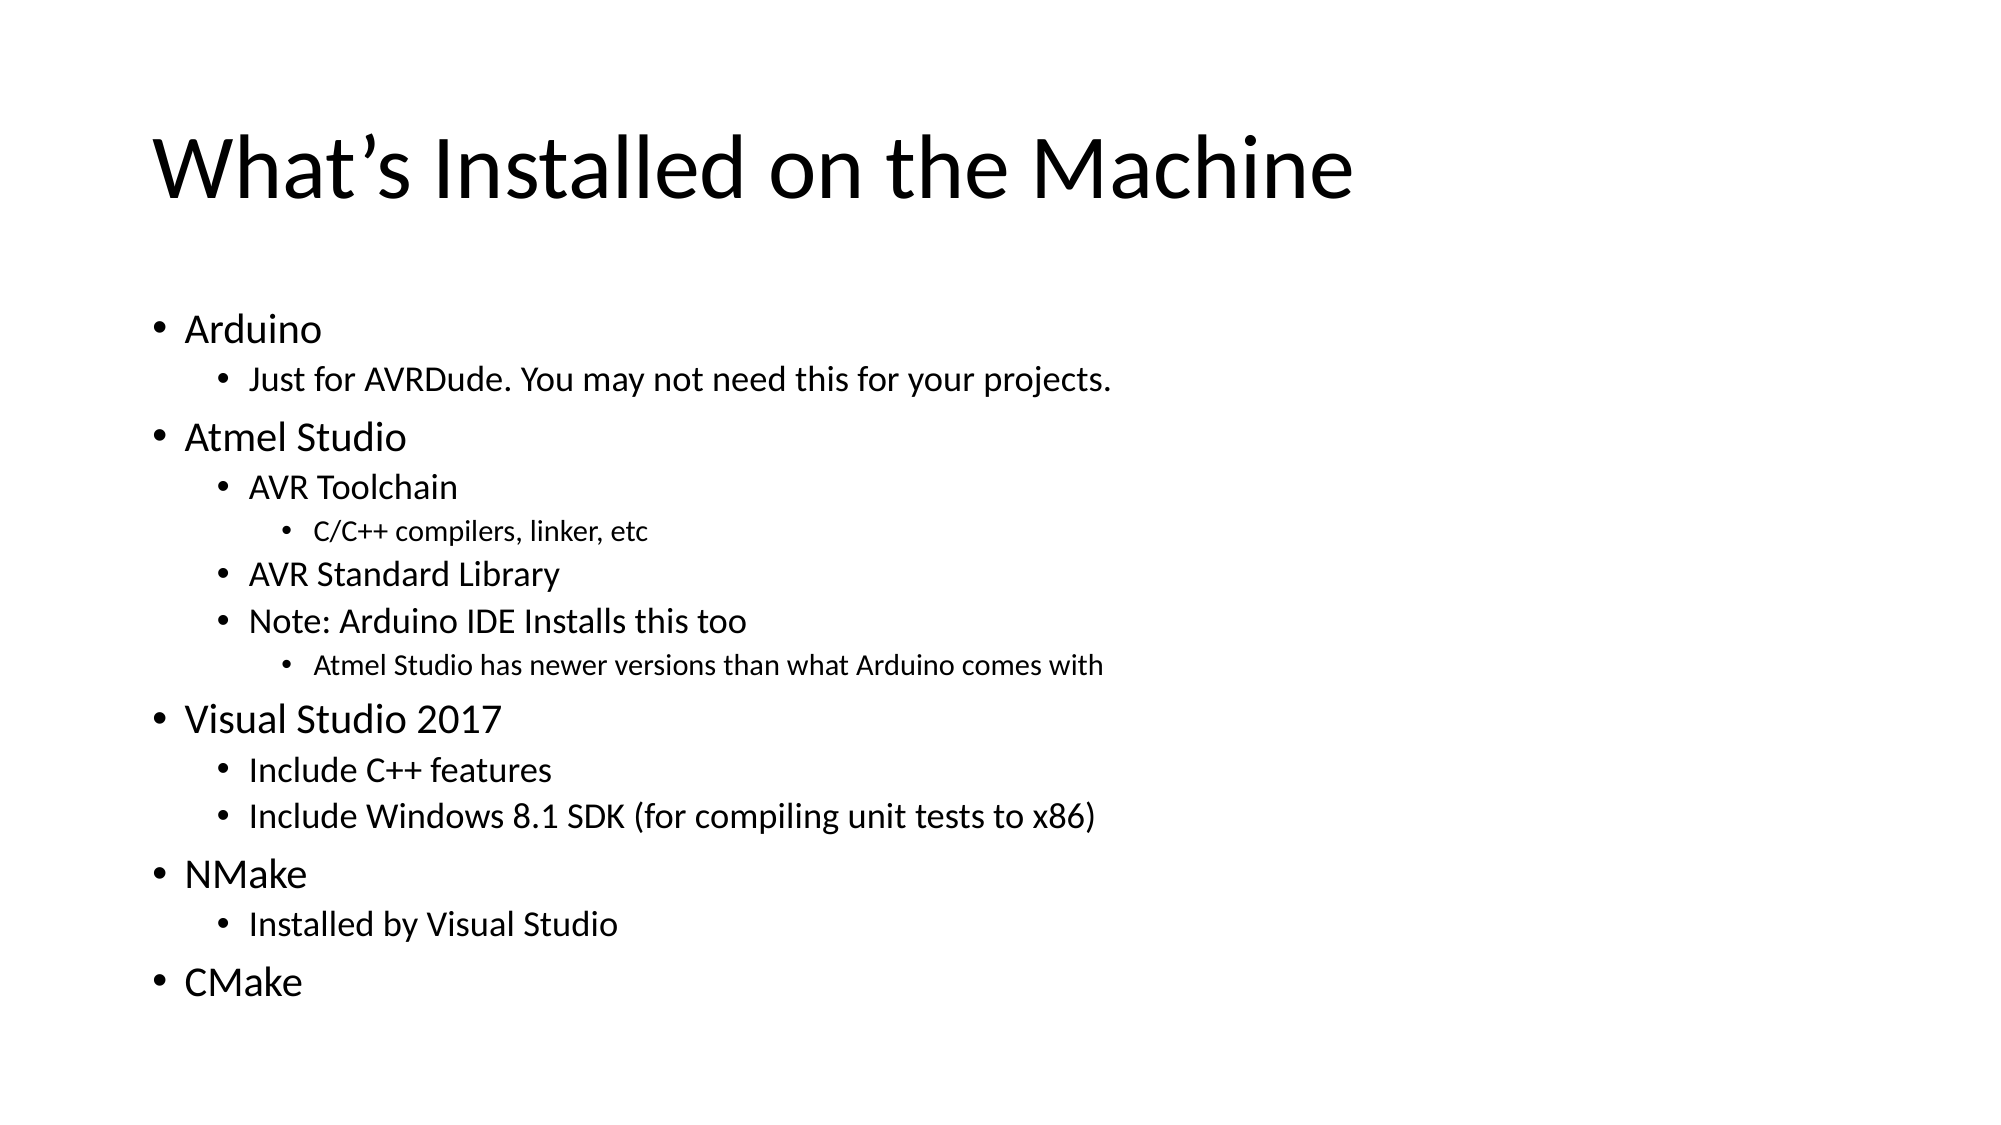

# What’s Installed on the Machine
Arduino
Just for AVRDude. You may not need this for your projects.
Atmel Studio
AVR Toolchain
C/C++ compilers, linker, etc
AVR Standard Library
Note: Arduino IDE Installs this too
Atmel Studio has newer versions than what Arduino comes with
Visual Studio 2017
Include C++ features
Include Windows 8.1 SDK (for compiling unit tests to x86)
NMake
Installed by Visual Studio
CMake